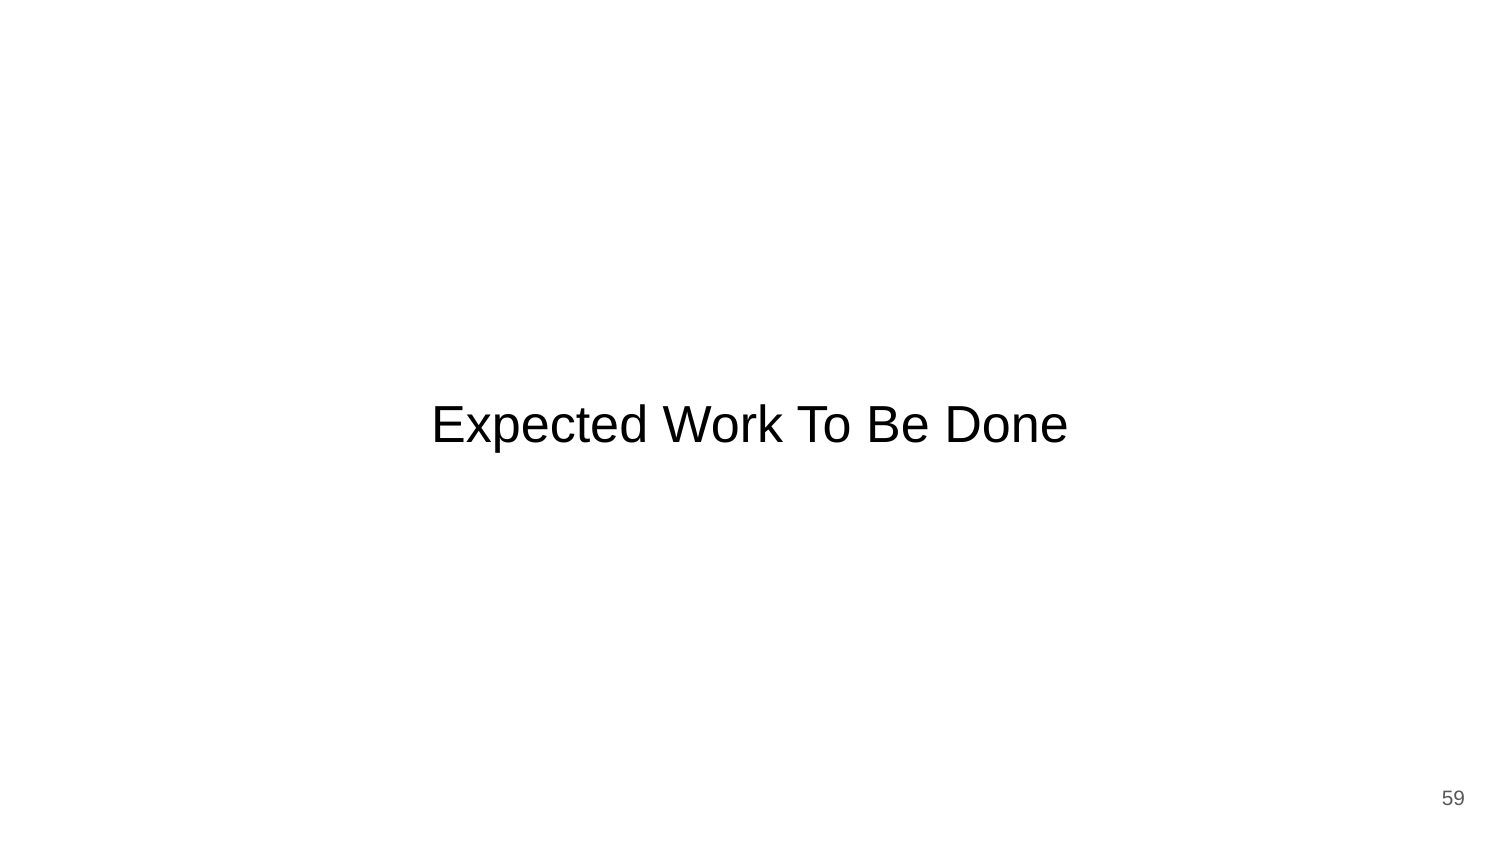

# Expected Work To Be Done
59